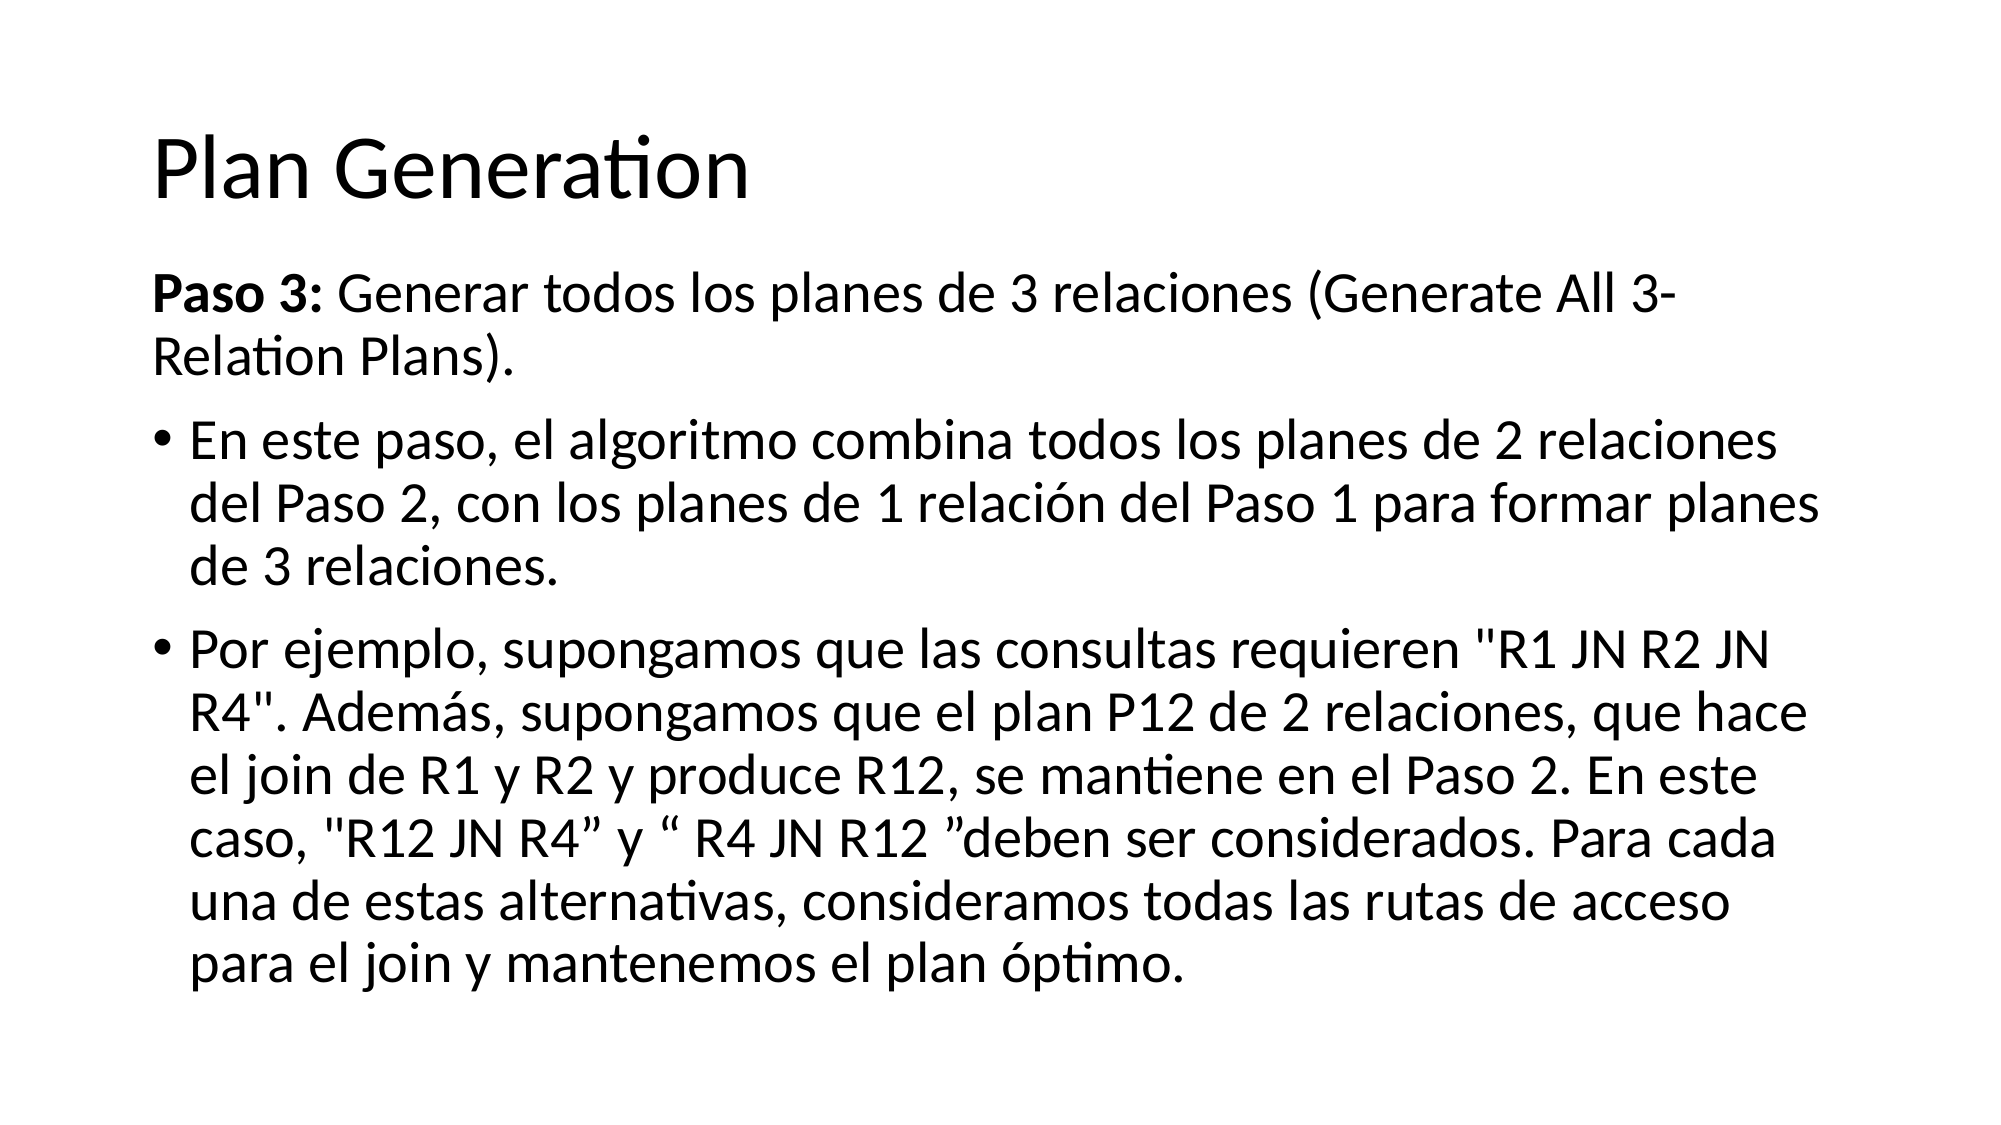

# Plan Generation
Paso 3: Generar todos los planes de 3 relaciones (Generate All 3-Relation Plans).
En este paso, el algoritmo combina todos los planes de 2 relaciones del Paso 2, con los planes de 1 relación del Paso 1 para formar planes de 3 relaciones.
Por ejemplo, supongamos que las consultas requieren "R1 JN R2 JN R4". Además, supongamos que el plan P12 de 2 relaciones, que hace el join de R1 y R2 y produce R12, se mantiene en el Paso 2. En este caso, "R12 JN R4” y “ R4 JN R12 ”deben ser considerados. Para cada una de estas alternativas, consideramos todas las rutas de acceso para el join y mantenemos el plan óptimo.